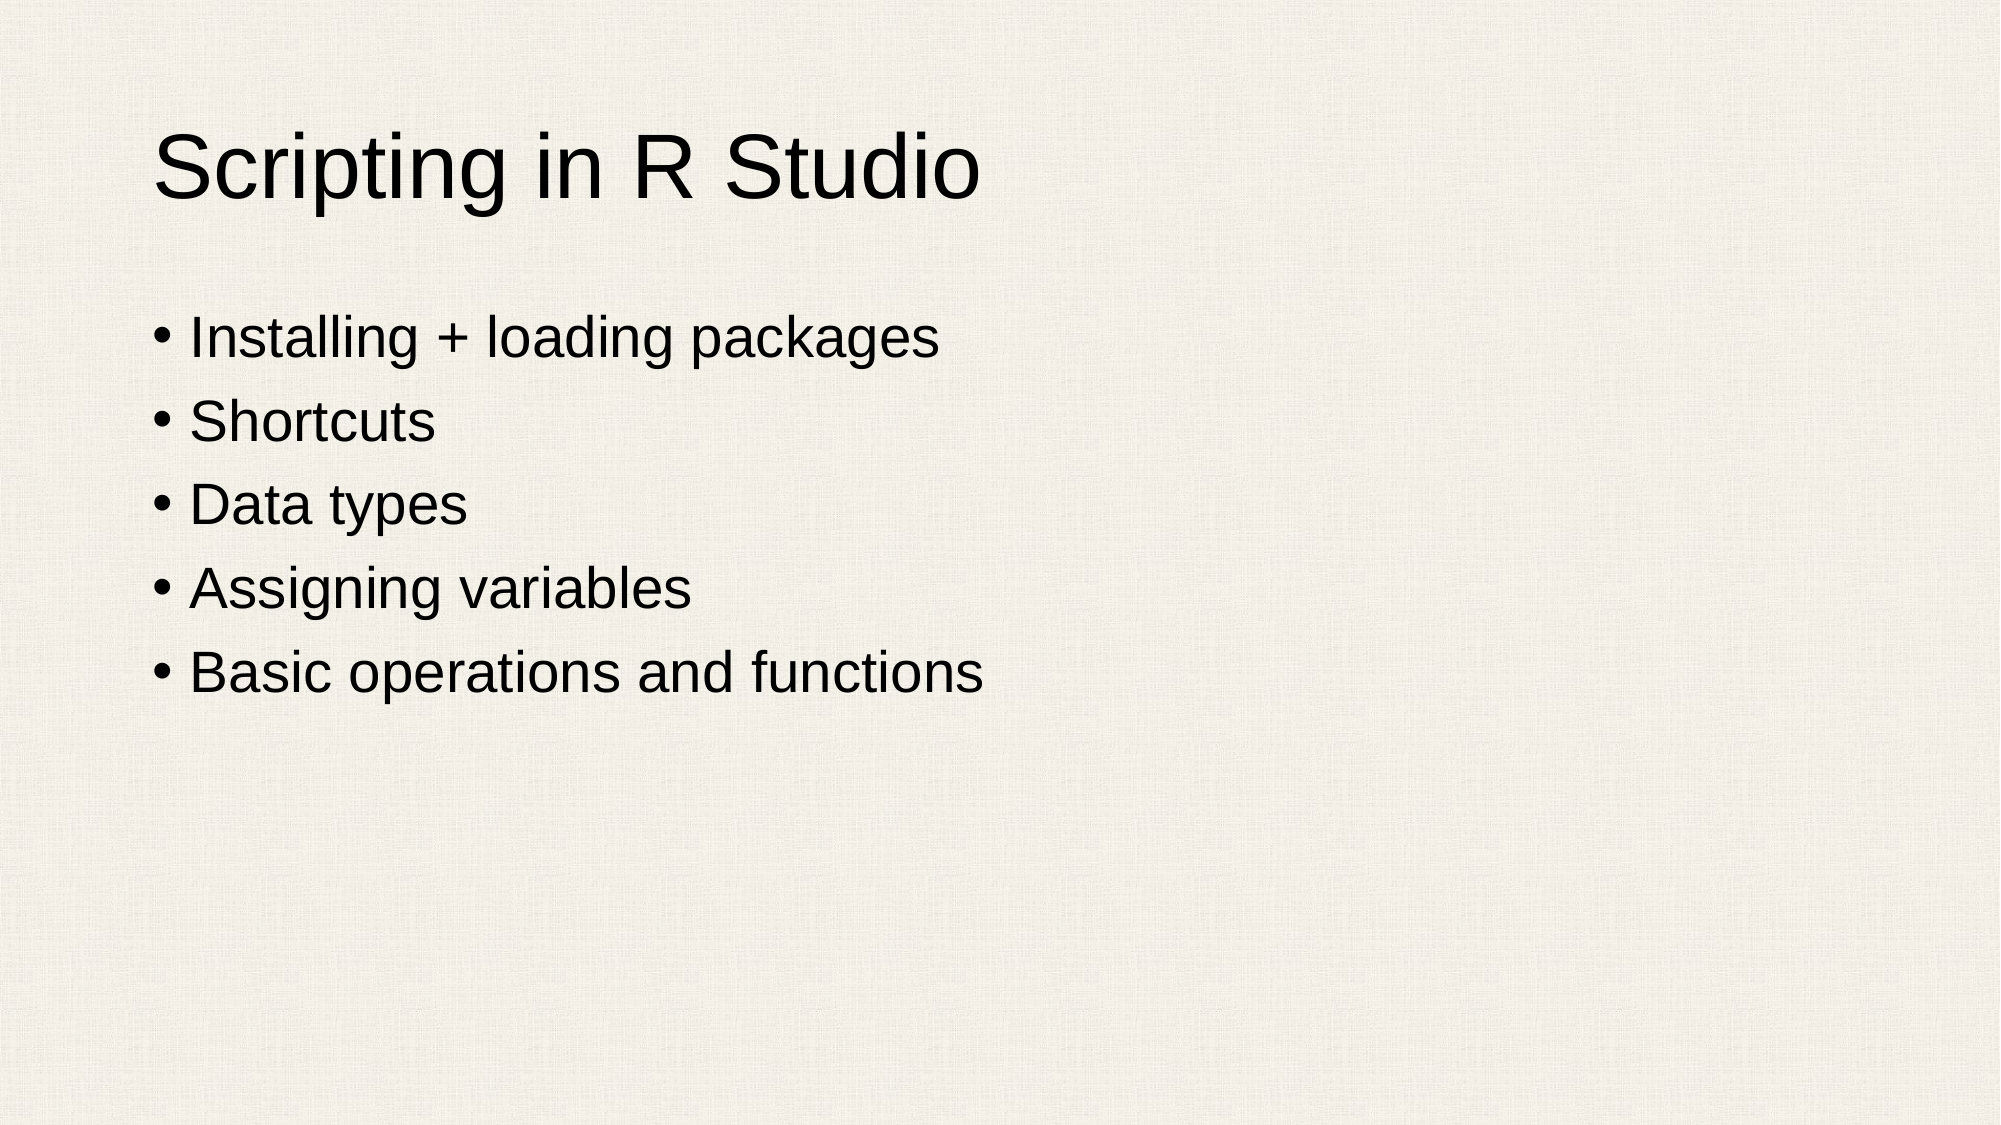

# Scripting in R Studio
Installing + loading packages
Shortcuts
Data types
Assigning variables
Basic operations and functions